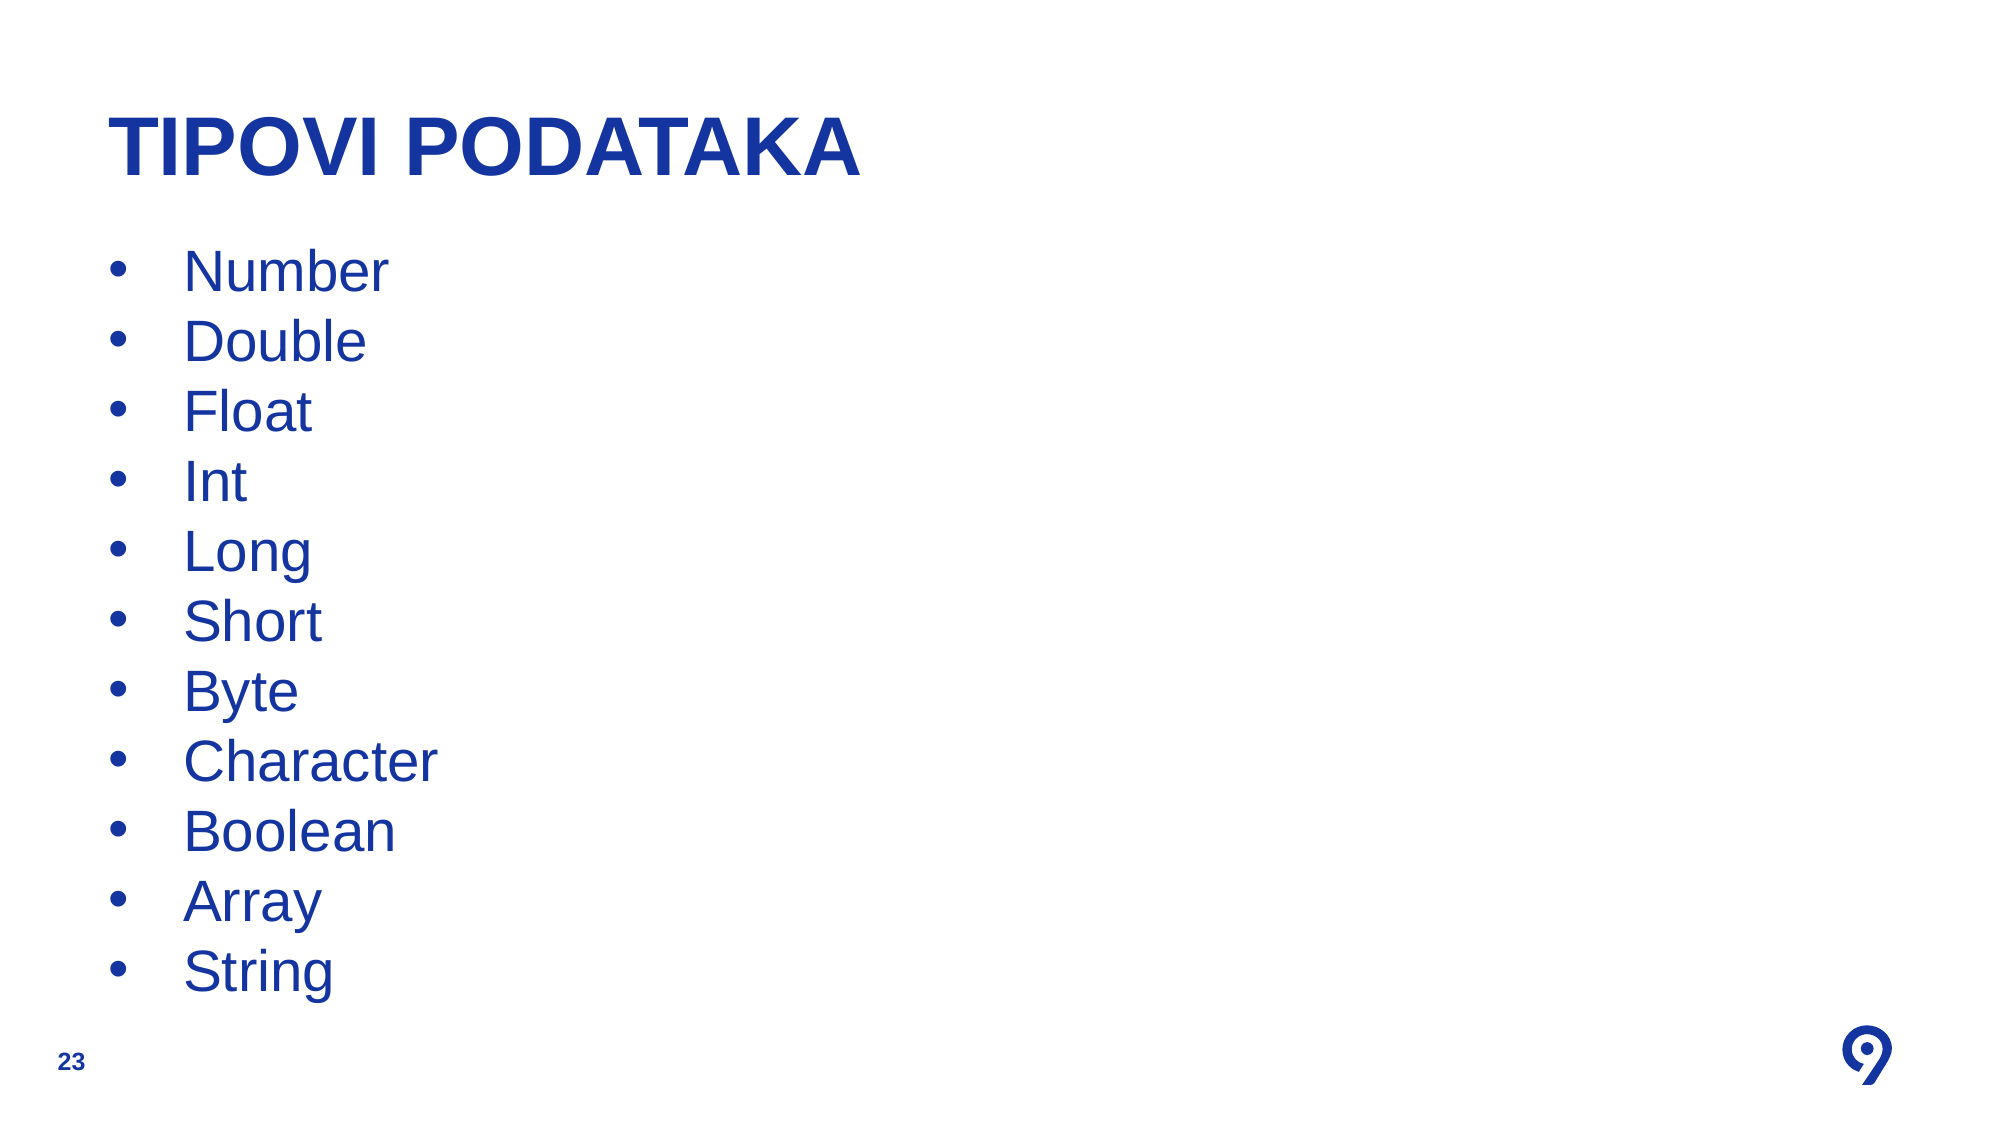

# Tipovi podataka
Number
Double
Float
Int
Long
Short
Byte
Character
Boolean
Array
String

23